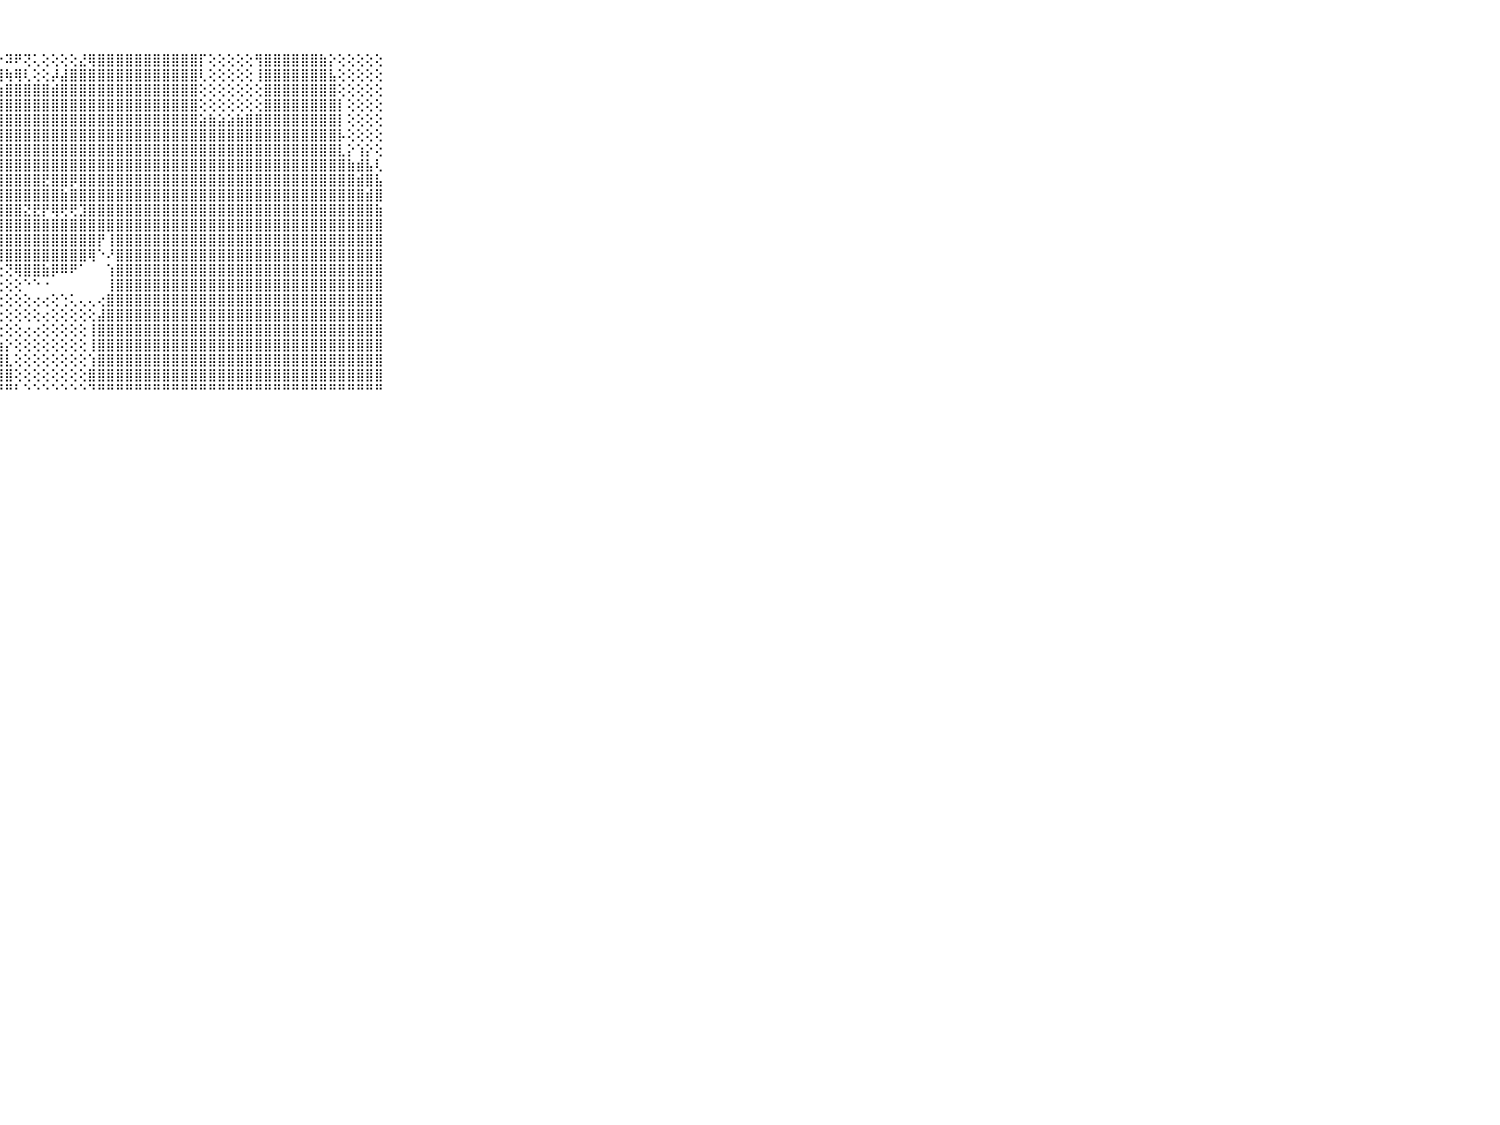

⠀⠀⠀⠀⠀⠀⠀⠀⠀⠀⠀⣿⣿⣿⣿⣿⣿⣿⣿⣿⣿⣿⣿⡏⢏⢕⣕⡕⠽⠟⢝⢅⢕⢕⢕⢕⣜⢿⣿⣿⣿⣿⣿⣿⣿⣿⣿⣿⣿⡏⢕⢕⢕⢕⢕⢻⣿⣿⣿⣿⣿⣿⣷⡕⢕⢕⢕⢕⢕⠀⠀⠀⠀⠀⠀⠀⠀⠀⠀⠀⠀
⠀⠀⠀⠀⠀⠀⠀⠀⠀⠀⠀⣿⣿⣿⣿⣿⣿⣿⣿⣿⣿⣿⡟⣱⣵⣵⣾⢿⢷⢿⢇⢕⢕⡼⣼⣿⣿⣿⣿⣿⣿⣿⣿⣿⣿⣿⣿⣿⣿⢇⢕⢕⢕⢕⢕⢸⣿⣿⣿⣿⣿⣿⣿⣧⢕⢕⢕⢕⢕⠀⠀⠀⠀⠀⠀⠀⠀⠀⠀⠀⠀
⠀⠀⠀⠀⠀⠀⠀⠀⠀⠀⠀⣿⣿⣿⣿⣿⣿⣿⣿⣿⣿⣿⡇⢻⣿⣿⣿⣷⣿⣿⣿⣿⣿⣾⣿⣿⣿⣿⣿⣿⣿⣿⣿⣿⣿⣿⣿⣿⣿⢕⢕⢕⢕⢕⢕⢕⣿⣿⣿⣿⣿⣿⣿⣿⢕⢕⢕⢕⢕⠀⠀⠀⠀⠀⠀⠀⠀⠀⠀⠀⠀
⠀⠀⠀⠀⠀⠀⠀⠀⠀⠀⠀⣿⣿⣿⣿⣿⣿⣿⣿⣿⣿⣿⡇⣱⣎⣿⣿⣿⣿⣿⣿⣿⣿⣿⣿⣿⣿⣿⣿⣿⣿⣿⣿⣿⣿⣿⣿⣿⣿⢕⢕⢕⢕⢕⢕⢕⣿⣿⣿⣿⣿⣿⣿⣿⡇⢕⢕⢕⢕⠀⠀⠀⠀⠀⠀⠀⠀⠀⠀⠀⠀
⠀⠀⠀⠀⠀⠀⠀⠀⠀⠀⠀⣿⣿⣿⣿⣿⣿⣿⣿⣿⣿⣿⡇⢜⢿⣿⣿⣿⣿⣿⣿⣿⣿⣿⣿⣿⣿⣿⣿⣿⣿⣿⣿⣿⣿⣿⣿⣿⣿⣵⣷⣵⣵⣷⣿⣿⣿⣿⣿⣿⣿⣿⣿⣿⡇⢕⢕⢕⢕⠀⠀⠀⠀⠀⠀⠀⠀⠀⠀⠀⠀
⠀⠀⠀⠀⠀⠀⠀⠀⠀⠀⠀⣿⣿⣿⣿⣿⣿⣿⣿⣿⣿⣿⣧⢕⢸⣿⣿⣿⣿⣿⣿⣿⣿⣿⣿⣿⣿⣿⣿⣿⣿⣿⣿⣿⣿⣿⣿⣿⣿⣿⣿⣿⣿⣿⣿⣿⣿⣿⣿⣿⣿⣿⣿⣿⡧⢕⢕⢕⢕⠀⠀⠀⠀⠀⠀⠀⠀⠀⠀⠀⠀
⠀⠀⠀⠀⠀⠀⠀⠀⠀⠀⠀⣿⣿⣿⣿⣿⣿⣿⣿⣿⣿⣿⣿⡕⢸⣿⣿⣿⣿⣿⣿⣿⣿⣿⣿⣿⣿⣿⣿⣿⣿⣿⣿⣿⣿⣿⣿⣿⣿⣿⣿⣿⣿⣿⣿⣿⣿⣿⣿⣿⣿⣿⣿⣿⣇⡕⢱⡕⢕⠀⠀⠀⠀⠀⠀⠀⠀⠀⠀⠀⠀
⠀⠀⠀⠀⠀⠀⠀⠀⠀⠀⠀⣿⣿⣿⣿⣿⣿⣿⣿⣿⣿⣿⣿⣿⣿⣿⣿⣿⣿⣿⣿⣿⣿⣿⣿⣿⣿⣿⣿⣿⣿⣿⣿⣿⣿⣿⣿⣿⣿⣿⣿⣿⣿⣿⣿⣿⣿⣿⣿⣿⣿⣿⣿⣿⣿⣷⣾⣧⢇⠀⠀⠀⠀⠀⠀⠀⠀⠀⠀⠀⠀
⠀⠀⠀⠀⠀⠀⠀⠀⠀⠀⠀⣿⣿⣿⣿⣿⣿⣿⣿⣿⣿⣿⣿⣿⣿⣿⣿⣿⣿⣿⣿⣿⣟⣿⣿⡿⣿⣿⣿⣿⣿⣿⣿⣿⣿⣿⣿⣿⣿⣿⣿⣿⣿⣿⣿⣿⣿⣿⣿⣿⣿⣿⣿⣿⣿⣿⣾⣿⣧⠀⠀⠀⠀⠀⠀⠀⠀⠀⠀⠀⠀
⠀⠀⠀⠀⠀⠀⠀⠀⠀⠀⠀⣿⣿⣿⣿⣿⣿⣿⣿⣿⣿⣿⣿⣿⣿⣿⣿⣿⣿⣿⣿⣿⣿⣿⣷⣿⣿⣿⣿⣿⣿⣿⣿⣿⣿⣿⣿⣿⣿⣿⣿⣿⣿⣿⣿⣿⣿⣿⣿⣿⣿⣿⣿⣿⣿⣿⣿⣾⣿⠀⠀⠀⠀⠀⠀⠀⠀⠀⠀⠀⠀
⠀⠀⠀⠀⠀⠀⠀⠀⠀⠀⠀⣿⣿⣿⣿⣿⣿⣿⣿⣿⣿⣿⣿⣿⣿⣿⣿⣿⣿⣿⣝⣟⡟⢿⢟⢟⣹⣿⣿⣿⣿⣿⣿⣿⣿⣿⣿⣿⣿⣿⣿⣿⣿⣿⣿⣿⣿⣿⣿⣿⣿⣿⣿⣿⣿⣿⣿⣿⣷⠀⠀⠀⠀⠀⠀⠀⠀⠀⠀⠀⠀
⠀⠀⠀⠀⠀⠀⠀⠀⠀⠀⠀⣿⣿⣿⣿⣿⣿⣿⣿⣿⣿⣿⣿⣿⣿⣿⣿⣿⣿⣿⣿⣿⣿⣿⣿⣿⣿⣿⣿⣿⣿⣿⣿⣿⣿⣿⣿⣿⣿⣿⣿⣿⣿⣿⣿⣿⣿⣿⣿⣿⣿⣿⣿⣿⣿⣿⣿⣿⣿⠀⠀⠀⠀⠀⠀⠀⠀⠀⠀⠀⠀
⠀⠀⠀⠀⠀⠀⠀⠀⠀⠀⠀⣿⣿⣿⣿⣿⣿⣿⣿⣿⣿⣿⣿⣿⣿⣿⢹⣿⣿⣿⣿⣿⣿⣿⣿⣿⣿⣿⡟⢸⣿⣿⣿⣿⣿⣿⣿⣿⣿⣿⣿⣿⣿⣿⣿⣿⣿⣿⣿⣿⣿⣿⣿⣿⣿⣿⣿⣿⣿⠀⠀⠀⠀⠀⠀⠀⠀⠀⠀⠀⠀
⠀⠀⠀⠀⠀⠀⠀⠀⠀⠀⠀⣿⣿⣿⣿⣿⣿⣿⣿⣿⣿⣿⣿⣿⣿⡟⢕⢿⣿⣿⣿⣿⣿⣿⣿⣿⣿⢿⠑⠜⣿⣿⣿⣿⣿⣿⣿⣿⣿⣿⣿⣿⣿⣿⣿⣿⣿⣿⣿⣿⣿⣿⣿⣿⣿⣿⣿⣿⣿⠀⠀⠀⠀⠀⠀⠀⠀⠀⠀⠀⠀
⠀⠀⠀⠀⠀⠀⠀⠀⠀⠀⠀⣿⣿⣿⣿⣿⣿⣿⣿⣿⣿⣿⣿⣿⣿⢕⢕⢕⢝⢿⣿⣿⣷⡿⠿⠟⠁⠀⠀⢱⣿⣿⣿⣿⣿⣿⣿⣿⣿⣿⣿⣿⣿⣿⣿⣿⣿⣿⣿⣿⣿⣿⣿⣿⣿⣿⣿⣿⣿⠀⠀⠀⠀⠀⠀⠀⠀⠀⠀⠀⠀
⠀⠀⠀⠀⠀⠀⠀⠀⠀⠀⠀⣿⣿⣿⣿⣿⣿⣿⣿⣿⣿⣿⣿⣿⣿⢕⢕⢕⢕⢕⠑⠑⠐⠀⠀⠀⠀⠀⠀⢸⣿⣿⣿⣿⣿⣿⣿⣿⣿⣿⣿⣿⣿⣿⣿⣿⣿⣿⣿⣿⣿⣿⣿⣿⣿⣿⣿⣿⣿⠀⠀⠀⠀⠀⠀⠀⠀⠀⠀⠀⠀
⠀⠀⠀⠀⠀⠀⠀⠀⠀⠀⠀⣿⣿⣿⣿⣿⣿⣿⣿⣿⣿⣿⣿⣿⣿⡇⢕⢕⢕⢕⢕⢔⢔⢕⢑⢅⢄⢄⢔⣿⣿⣿⣿⣿⣿⣿⣿⣿⣿⣿⣿⣿⣿⣿⣿⣿⣿⣿⣿⣿⣿⣿⣿⣿⣿⣿⣿⣿⣿⠀⠀⠀⠀⠀⠀⠀⠀⠀⠀⠀⠀
⠀⠀⠀⠀⠀⠀⠀⠀⠀⠀⠀⣿⣿⣿⣿⣿⣿⣿⣿⣿⣿⣿⣿⣿⣿⣷⢕⢕⢕⢕⢕⢕⢔⢕⢕⢕⢕⢕⣼⣿⣿⣿⣿⣿⣿⣿⣿⣿⣿⣿⣿⣿⣿⣿⣿⣿⣿⣿⣿⣿⣿⣿⣿⣿⣿⣿⣿⣿⣿⠀⠀⠀⠀⠀⠀⠀⠀⠀⠀⠀⠀
⠀⠀⠀⠀⠀⠀⠀⠀⠀⠀⠀⣿⣿⣿⣿⣿⣿⣿⣿⣿⣿⣿⣿⣿⣿⣿⣧⢕⢕⢕⢔⢔⢕⢕⢕⢕⢕⢸⣿⣿⣿⣿⣿⣿⣿⣿⣿⣿⣿⣿⣿⣿⣿⣿⣿⣿⣿⣿⣿⣿⣿⣿⣿⣿⣿⣿⣿⣿⣿⠀⠀⠀⠀⠀⠀⠀⠀⠀⠀⠀⠀
⠀⠀⠀⠀⠀⠀⠀⠀⠀⠀⠀⣿⣿⣿⣿⣿⣿⣿⣿⣿⣿⣿⣿⣿⣿⣿⣿⣷⡕⢕⢕⢕⢕⢕⢕⢕⢕⢸⣿⣿⣿⣿⣿⣿⣿⣿⣿⣿⣿⣿⣿⣿⣿⣿⣿⣿⣿⣿⣿⣿⣿⣿⣿⣿⣿⣿⣿⣿⣿⠀⠀⠀⠀⠀⠀⠀⠀⠀⠀⠀⠀
⠀⠀⠀⠀⠀⠀⠀⠀⠀⠀⠀⣿⣿⣿⣿⣿⣿⣿⣿⣿⣿⣿⣿⣿⣿⣿⣿⣿⣇⢕⢕⢕⢕⢕⢕⢕⢕⢱⣿⣿⣿⣿⣿⣿⣿⣿⣿⣿⣿⣿⣿⣿⣿⣿⣿⣿⣿⣿⣿⣿⣿⣿⣿⣿⣿⣿⣿⣿⣿⠀⠀⠀⠀⠀⠀⠀⠀⠀⠀⠀⠀
⠀⠀⠀⠀⠀⠀⠀⠀⠀⠀⠀⣿⣿⣿⣿⣿⣿⣿⣿⣿⣿⣿⣿⣿⣿⣿⣿⣿⣿⢕⢕⢕⢕⢕⢕⢕⢕⣿⣿⣿⣿⣿⣿⣿⣿⣿⣿⣿⣿⣿⣿⣿⣿⣿⣿⣿⣿⣿⣿⣿⣿⣿⣿⣿⣿⣿⣿⣿⣿⠀⠀⠀⠀⠀⠀⠀⠀⠀⠀⠀⠀
⠀⠀⠀⠀⠀⠀⠀⠀⠀⠀⠀⠛⠛⠛⠛⠛⠛⠛⠛⠛⠛⠛⠛⠛⠛⠛⠛⠛⠛⠃⠑⠑⠑⠑⠑⠑⠑⠙⠛⠛⠛⠛⠛⠛⠛⠛⠛⠛⠛⠛⠛⠛⠛⠛⠛⠛⠛⠛⠛⠛⠛⠛⠛⠛⠛⠛⠛⠛⠛⠀⠀⠀⠀⠀⠀⠀⠀⠀⠀⠀⠀